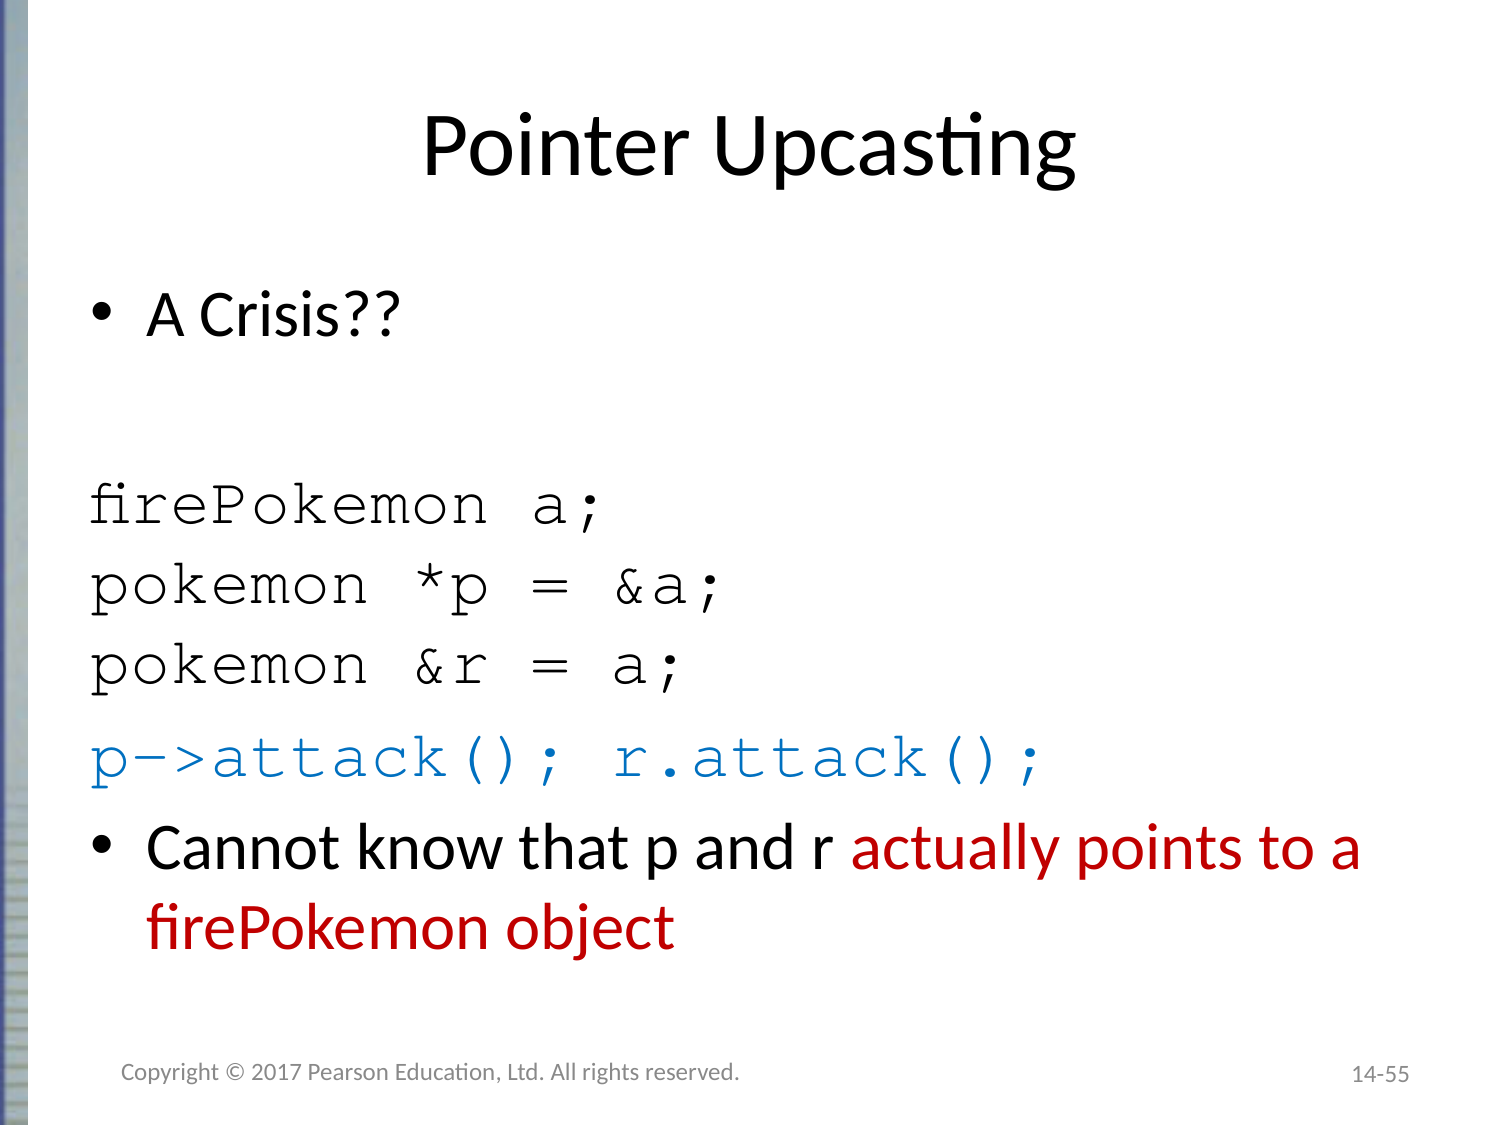

# Pointer Upcasting
A Crisis??

firePokemon a;
pokemon *p = &a;
pokemon &r = a;
p->attack(); r.attack();
Cannot know that p and r actually points to a firePokemon object
Copyright © 2017 Pearson Education, Ltd. All rights reserved.
14-55